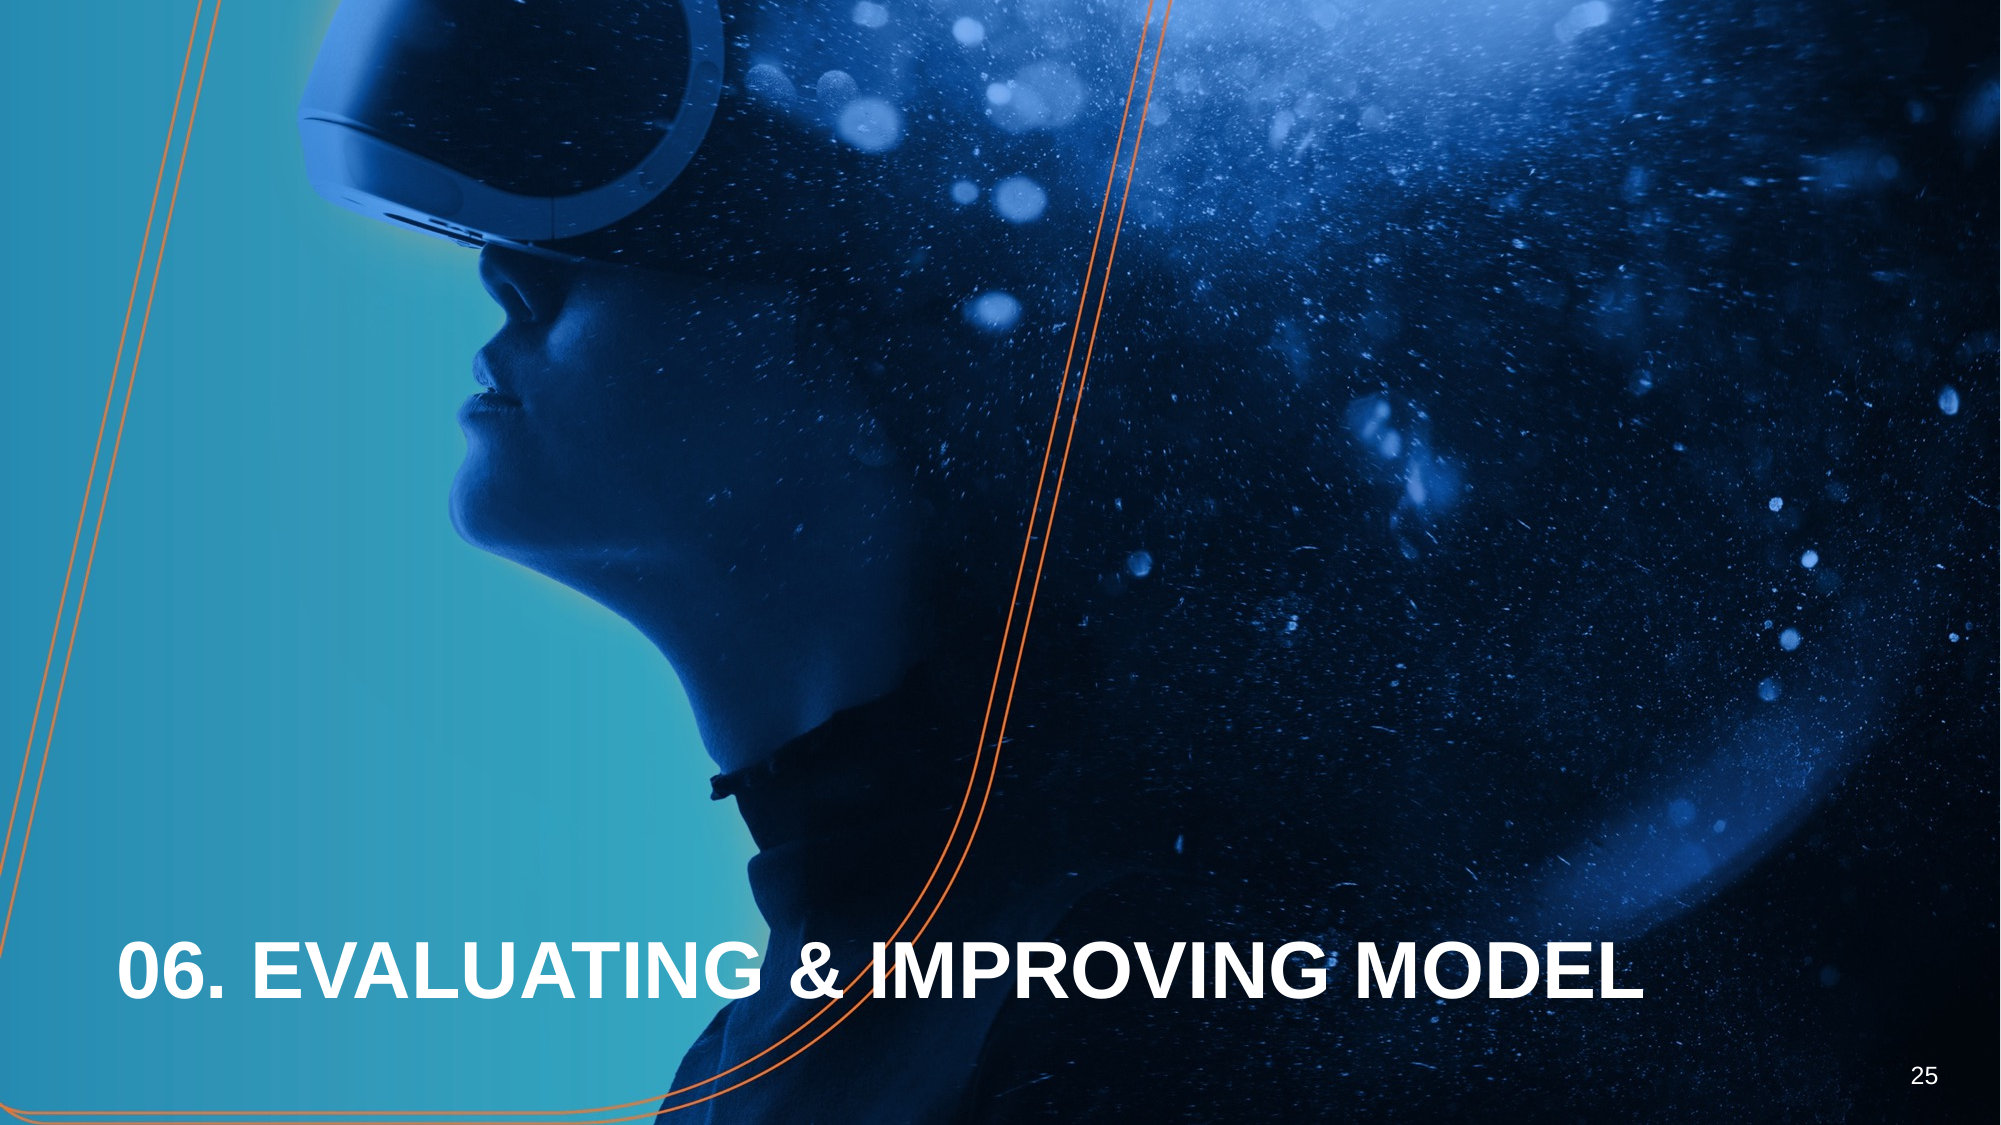

# 06. EVALUATING & IMPROVING MODEL
25